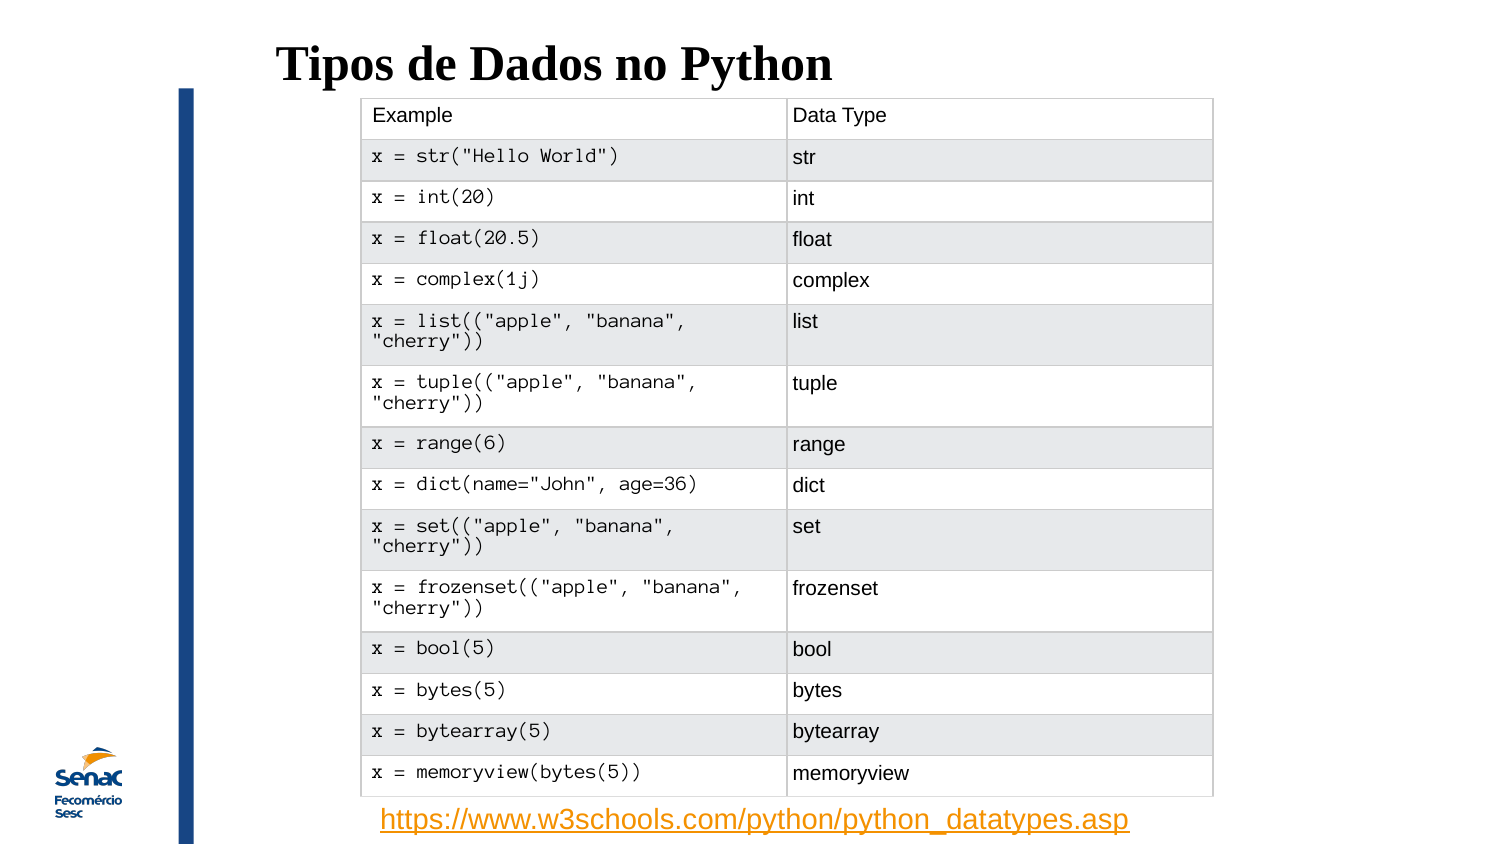

Tipos de Dados no Python
| Example | Data Type |
| --- | --- |
| x = str("Hello World") | str |
| x = int(20) | int |
| x = float(20.5) | float |
| x = complex(1j) | complex |
| x = list(("apple", "banana", "cherry")) | list |
| x = tuple(("apple", "banana", "cherry")) | tuple |
| x = range(6) | range |
| x = dict(name="John", age=36) | dict |
| x = set(("apple", "banana", "cherry")) | set |
| x = frozenset(("apple", "banana", "cherry")) | frozenset |
| x = bool(5) | bool |
| x = bytes(5) | bytes |
| x = bytearray(5) | bytearray |
| x = memoryview(bytes(5)) | memoryview |
https://www.w3schools.com/python/python_datatypes.asp